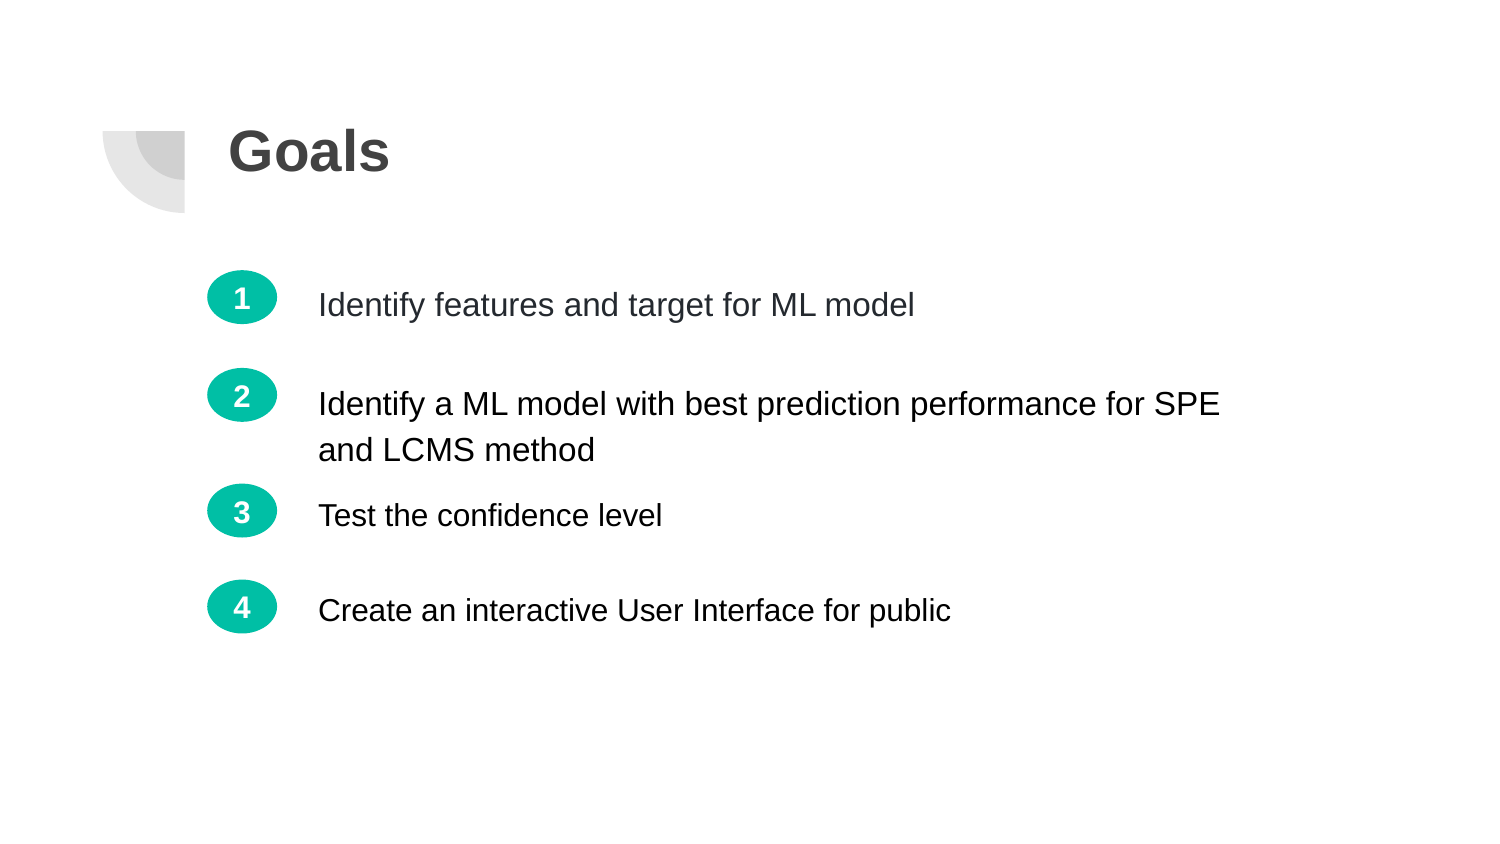

# Goals
Identify features and target for ML model
1
Identify a ML model with best prediction performance for SPE and LCMS method
2
Test the confidence level
3
Create an interactive User Interface for public
4